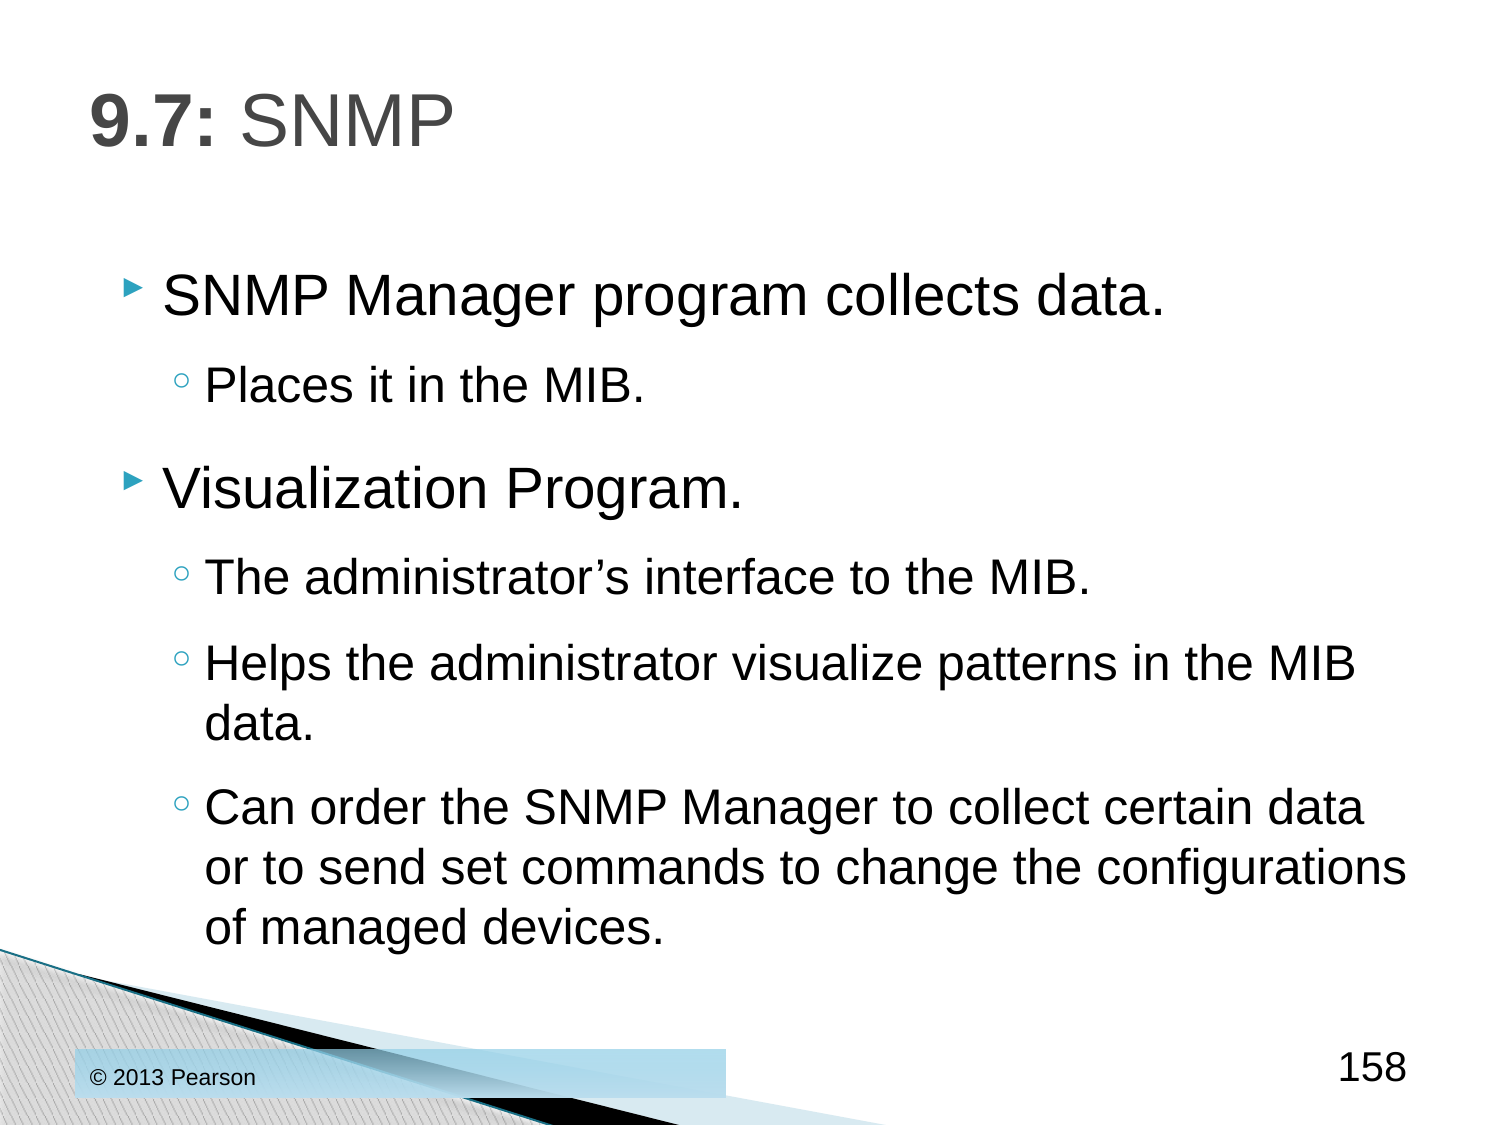

# 9.7: SNMP
SNMP Manager program collects data.
Places it in the MIB.
Visualization Program.
The administrator’s interface to the MIB.
Helps the administrator visualize patterns in the MIB data.
Can order the SNMP Manager to collect certain data or to send set commands to change the configurations of managed devices.
158
© 2013 Pearson